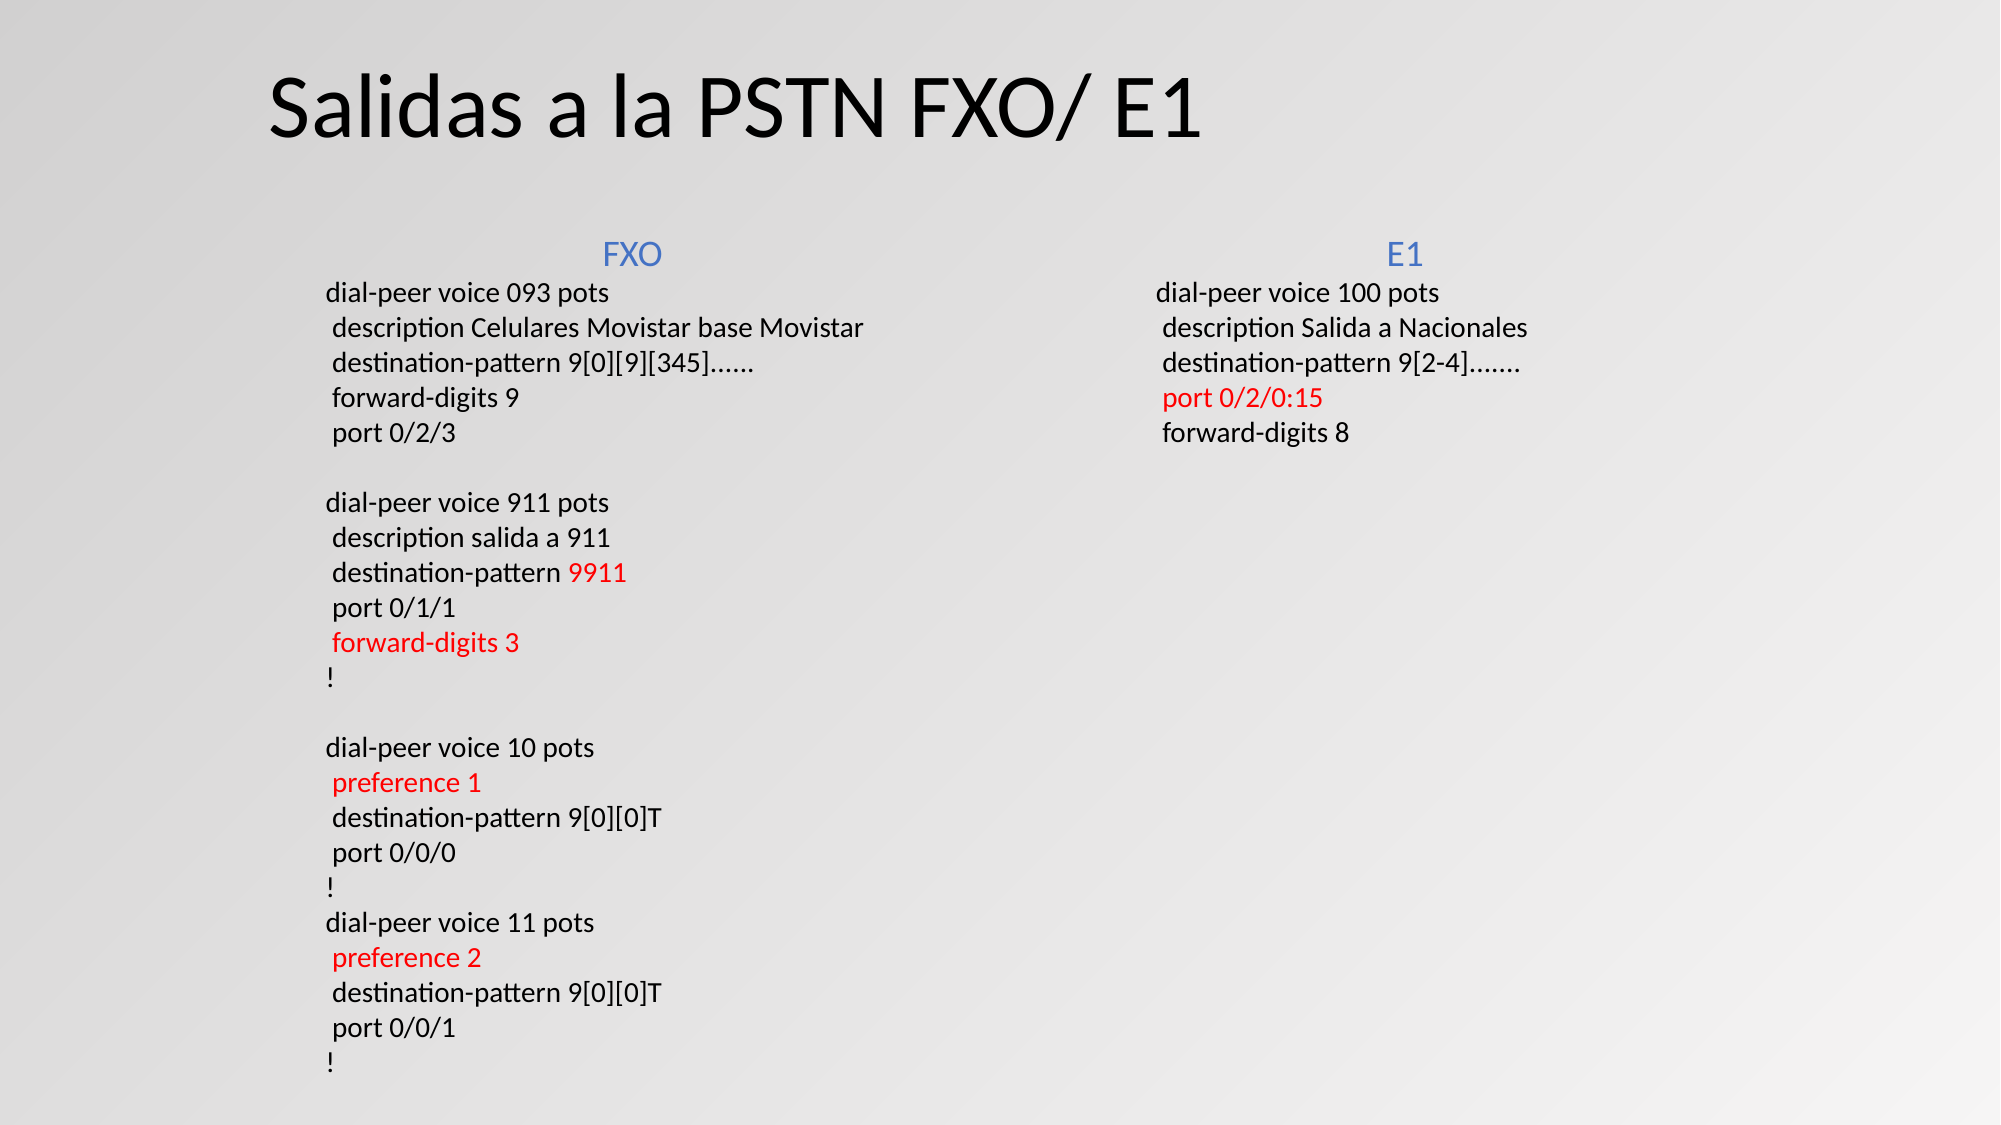

# Salidas a la PSTN FXO/ E1
FXO
dial-peer voice 093 pots
 description Celulares Movistar base Movistar
 destination-pattern 9[0][9][345]......
 forward-digits 9
 port 0/2/3

dial-peer voice 911 pots
 description salida a 911
 destination-pattern 9911
 port 0/1/1
 forward-digits 3
!

dial-peer voice 10 pots
 preference 1
 destination-pattern 9[0][0]T
 port 0/0/0
!
dial-peer voice 11 pots
 preference 2
 destination-pattern 9[0][0]T
 port 0/0/1
!
E1
dial-peer voice 100 pots
 description Salida a Nacionales
 destination-pattern 9[2-4].......
 port 0/2/0:15
 forward-digits 8